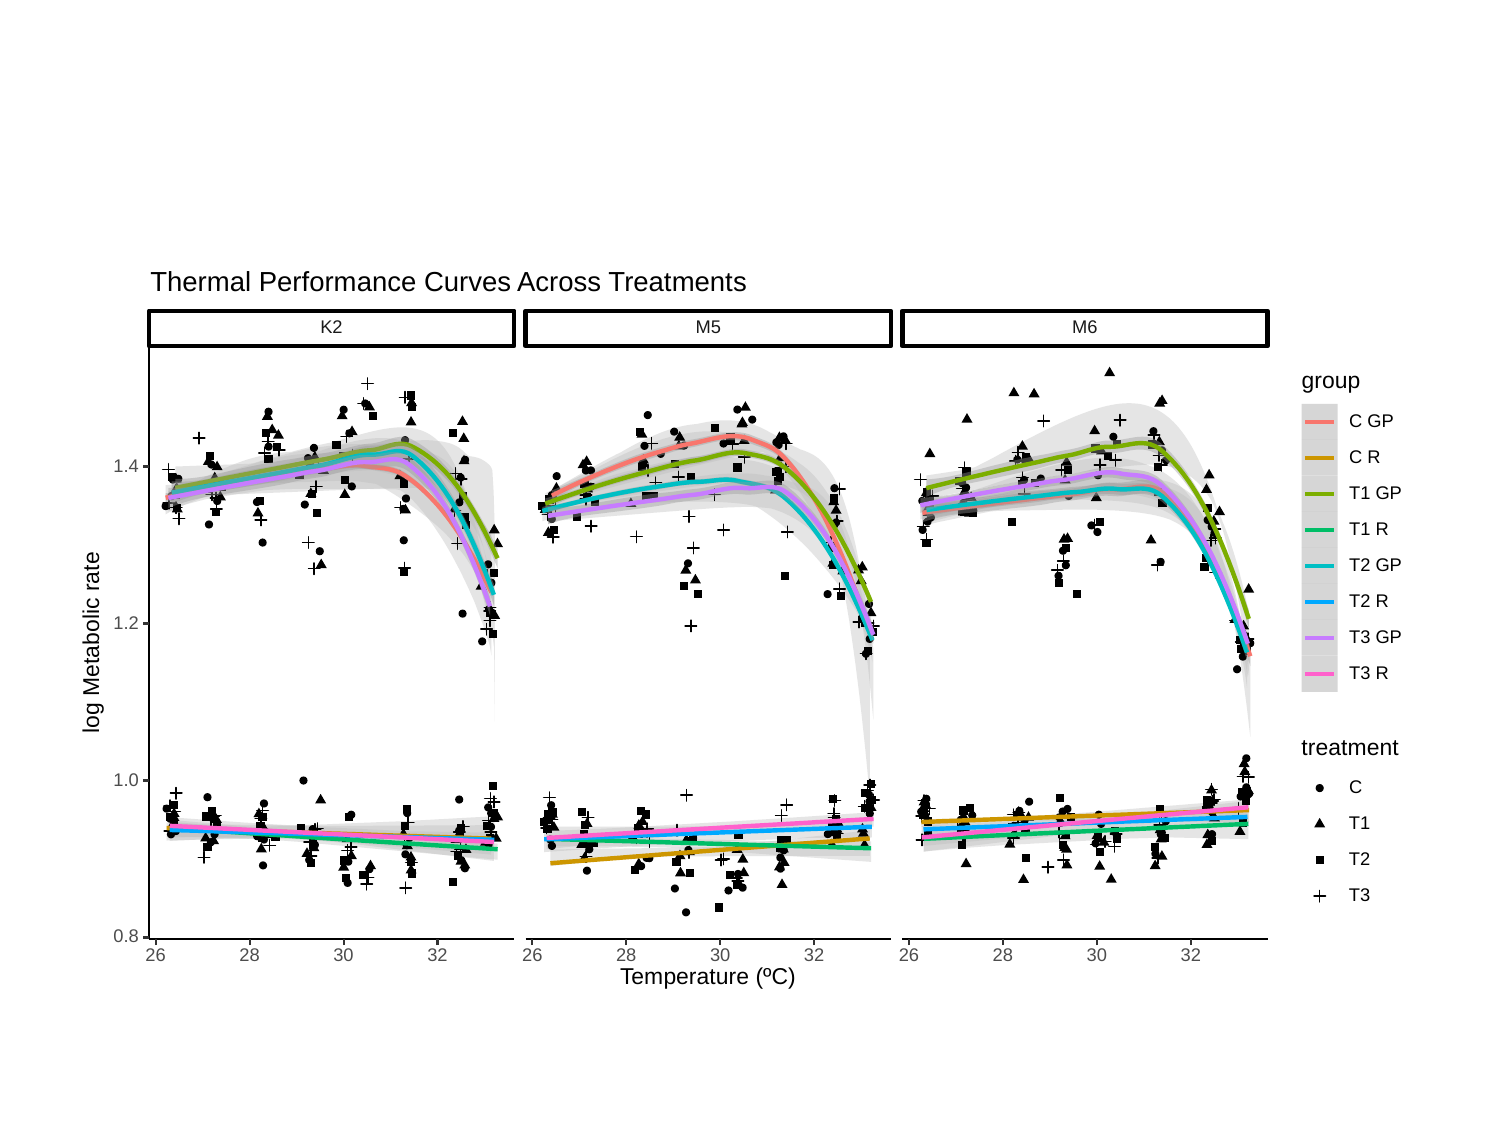

Thermal Performance Curves Across Treatments

M6
M5
K2

group

C GP

C R

1.4

T1 GP

T1 R

T2 GP

T2 R

1.2

T3 GP
log Metabolic rate

T3 R

treatment

1.0

C

T1

T2

T3

0.8

30
32
30
32
30
32
26
28
26
28
26
28
Temperature (ºC)